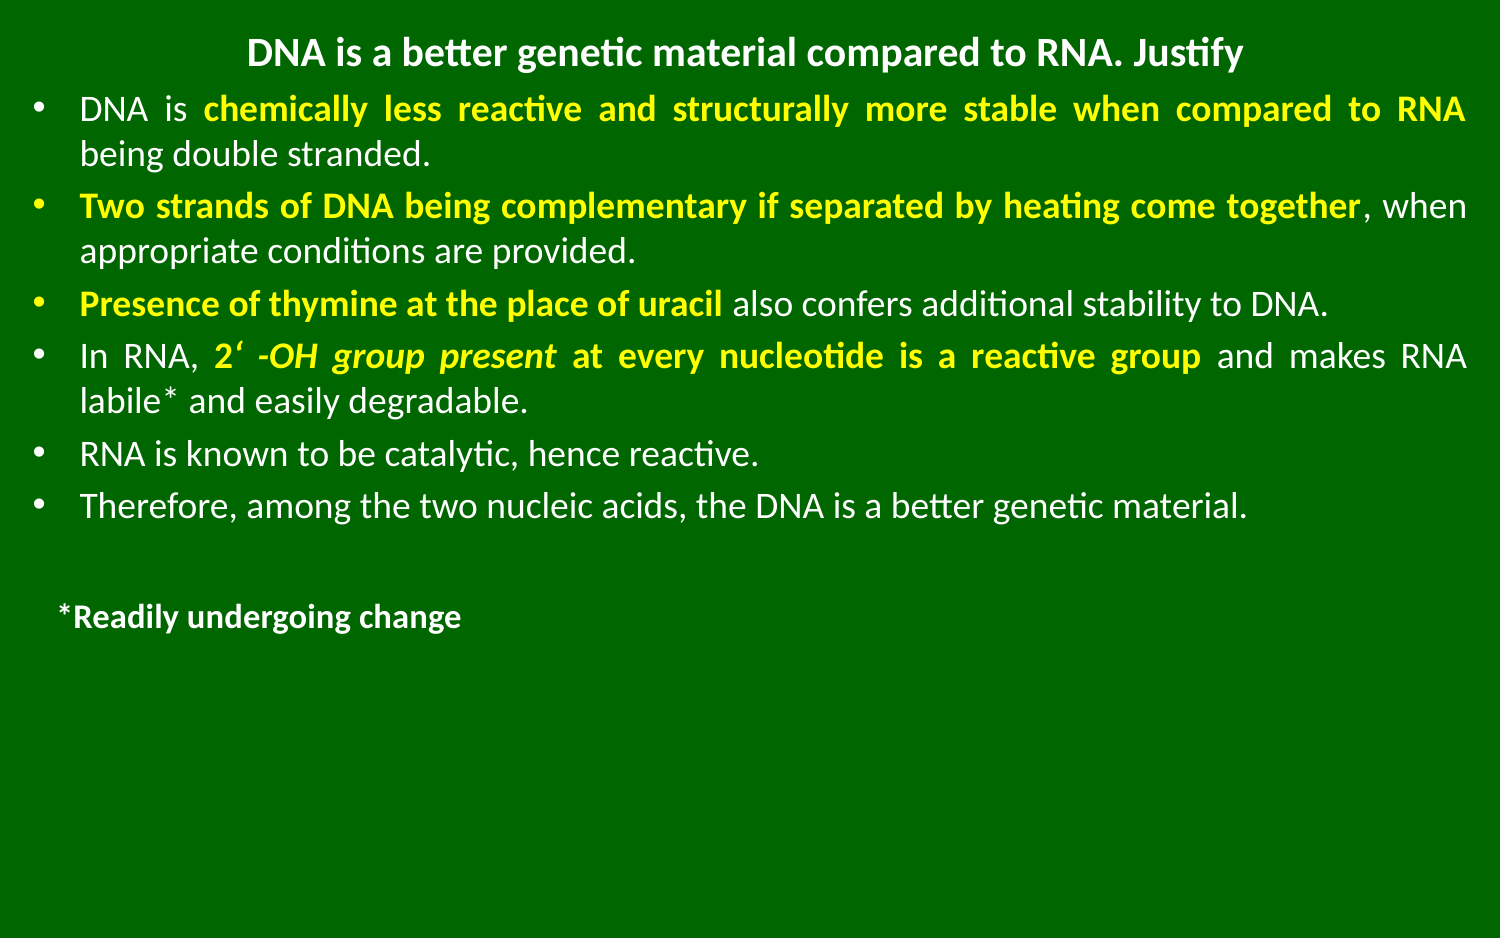

# DNA is a better genetic material compared to RNA. Justify
DNA is chemically less reactive and structurally more stable when compared to RNA being double stranded.
Two strands of DNA being complementary if separated by heating come together, when appropriate conditions are provided.
Presence of thymine at the place of uracil also confers additional stability to DNA.
In RNA, 2‘ -OH group present at every nucleotide is a reactive group and makes RNA labile* and easily degradable.
RNA is known to be catalytic, hence reactive.
Therefore, among the two nucleic acids, the DNA is a better genetic material.
*Readily undergoing change